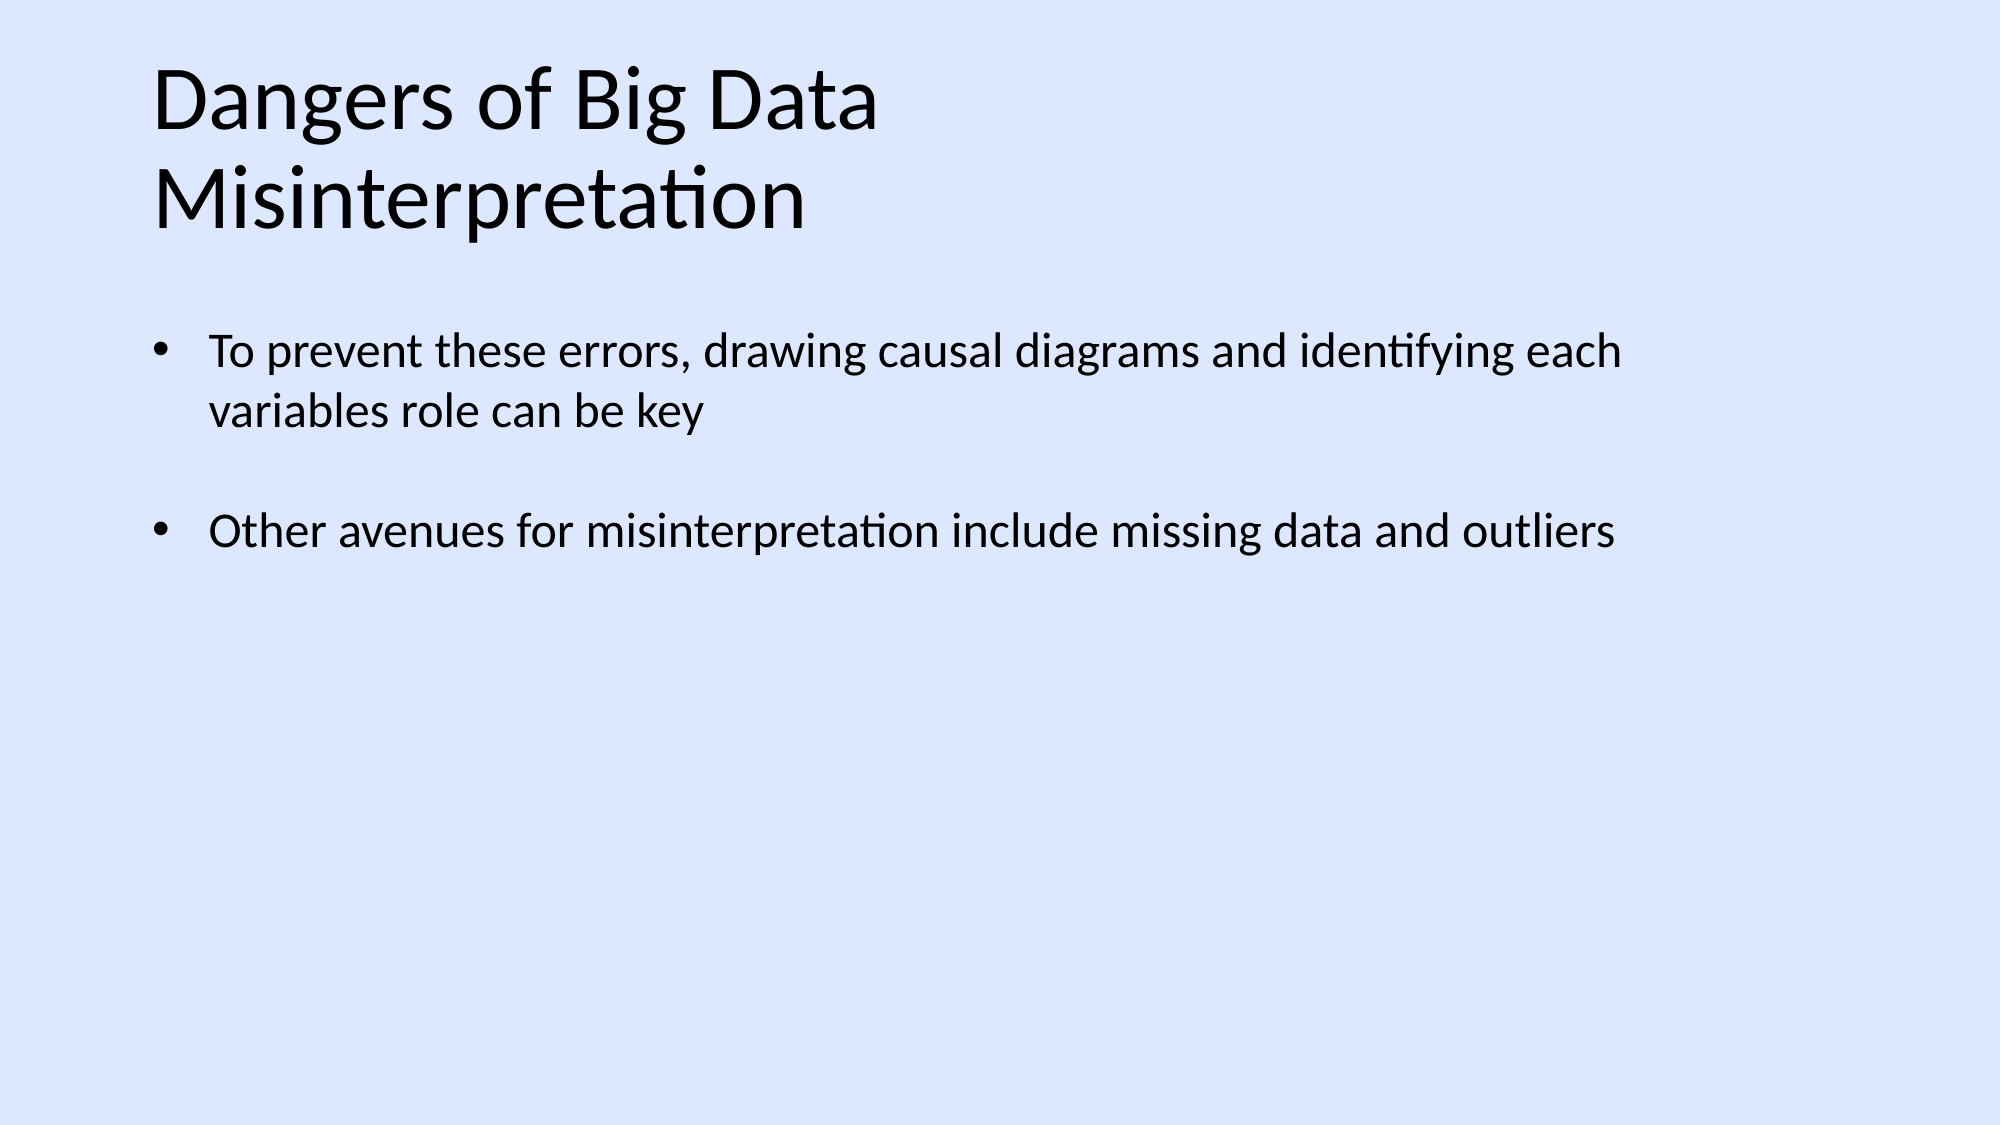

Dangers of Big Data
Misinterpretation
To prevent these errors, drawing causal diagrams and identifying each variables role can be key

Other avenues for misinterpretation include missing data and outliers